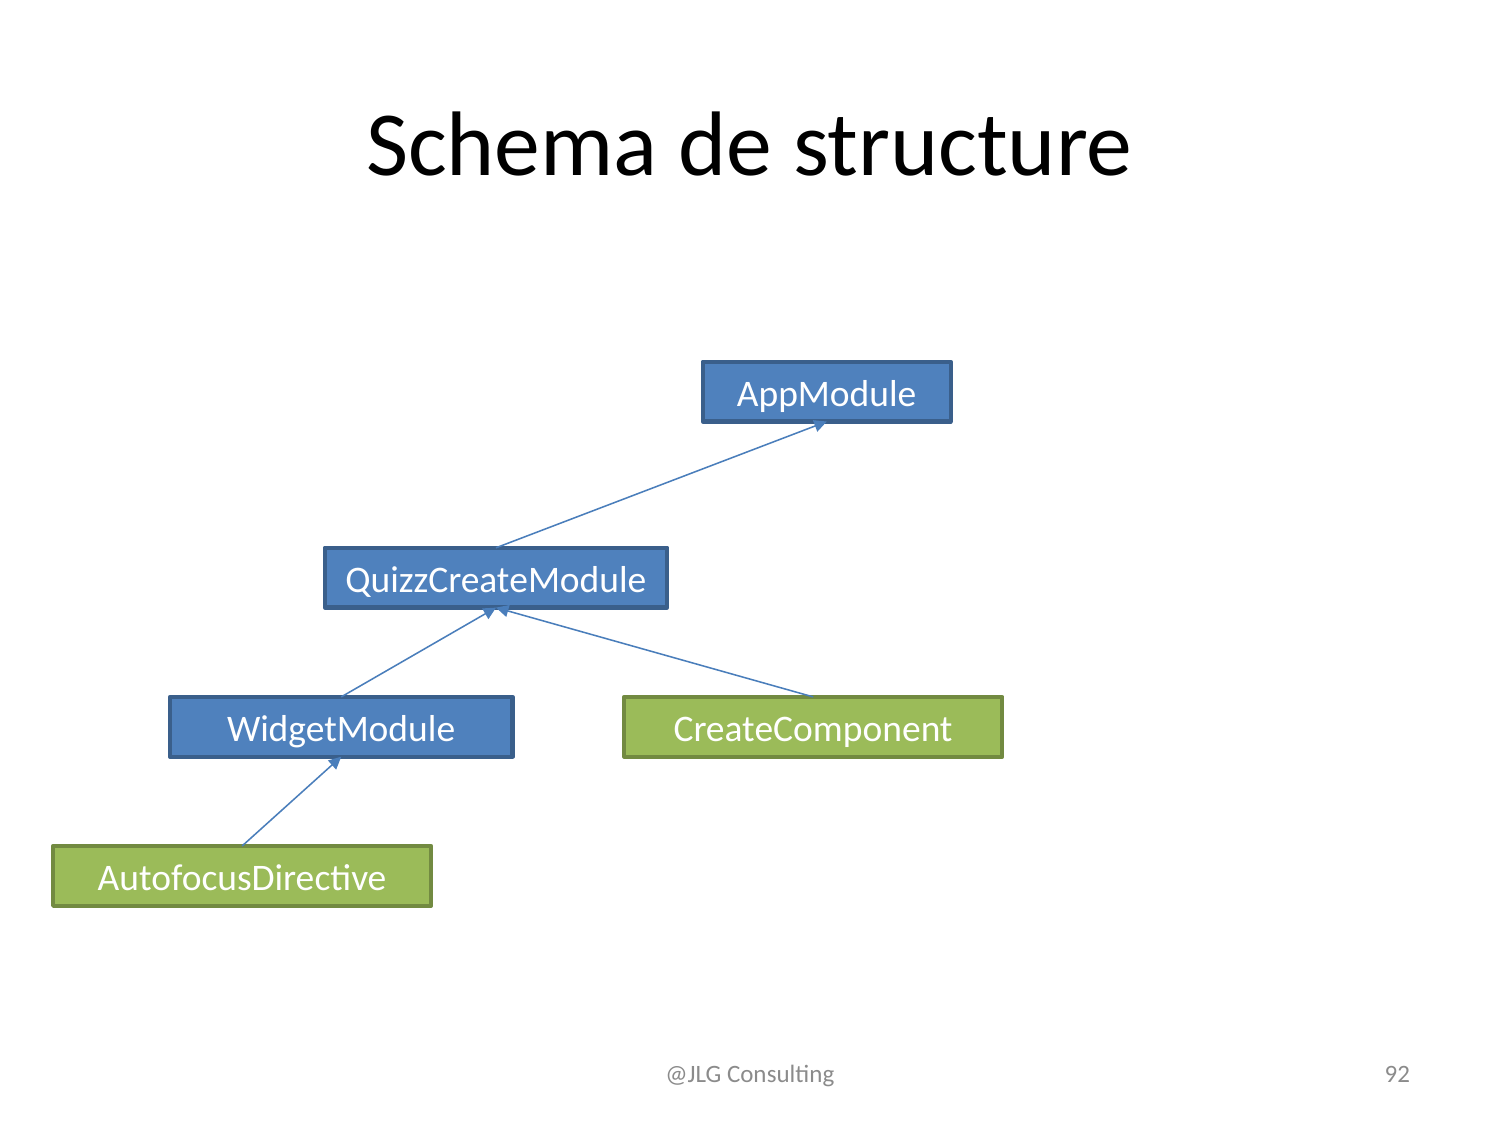

# Schema de structure
AppModule
QuizzCreateModule
WidgetModule
CreateComponent
AutofocusDirective
@JLG Consulting
92